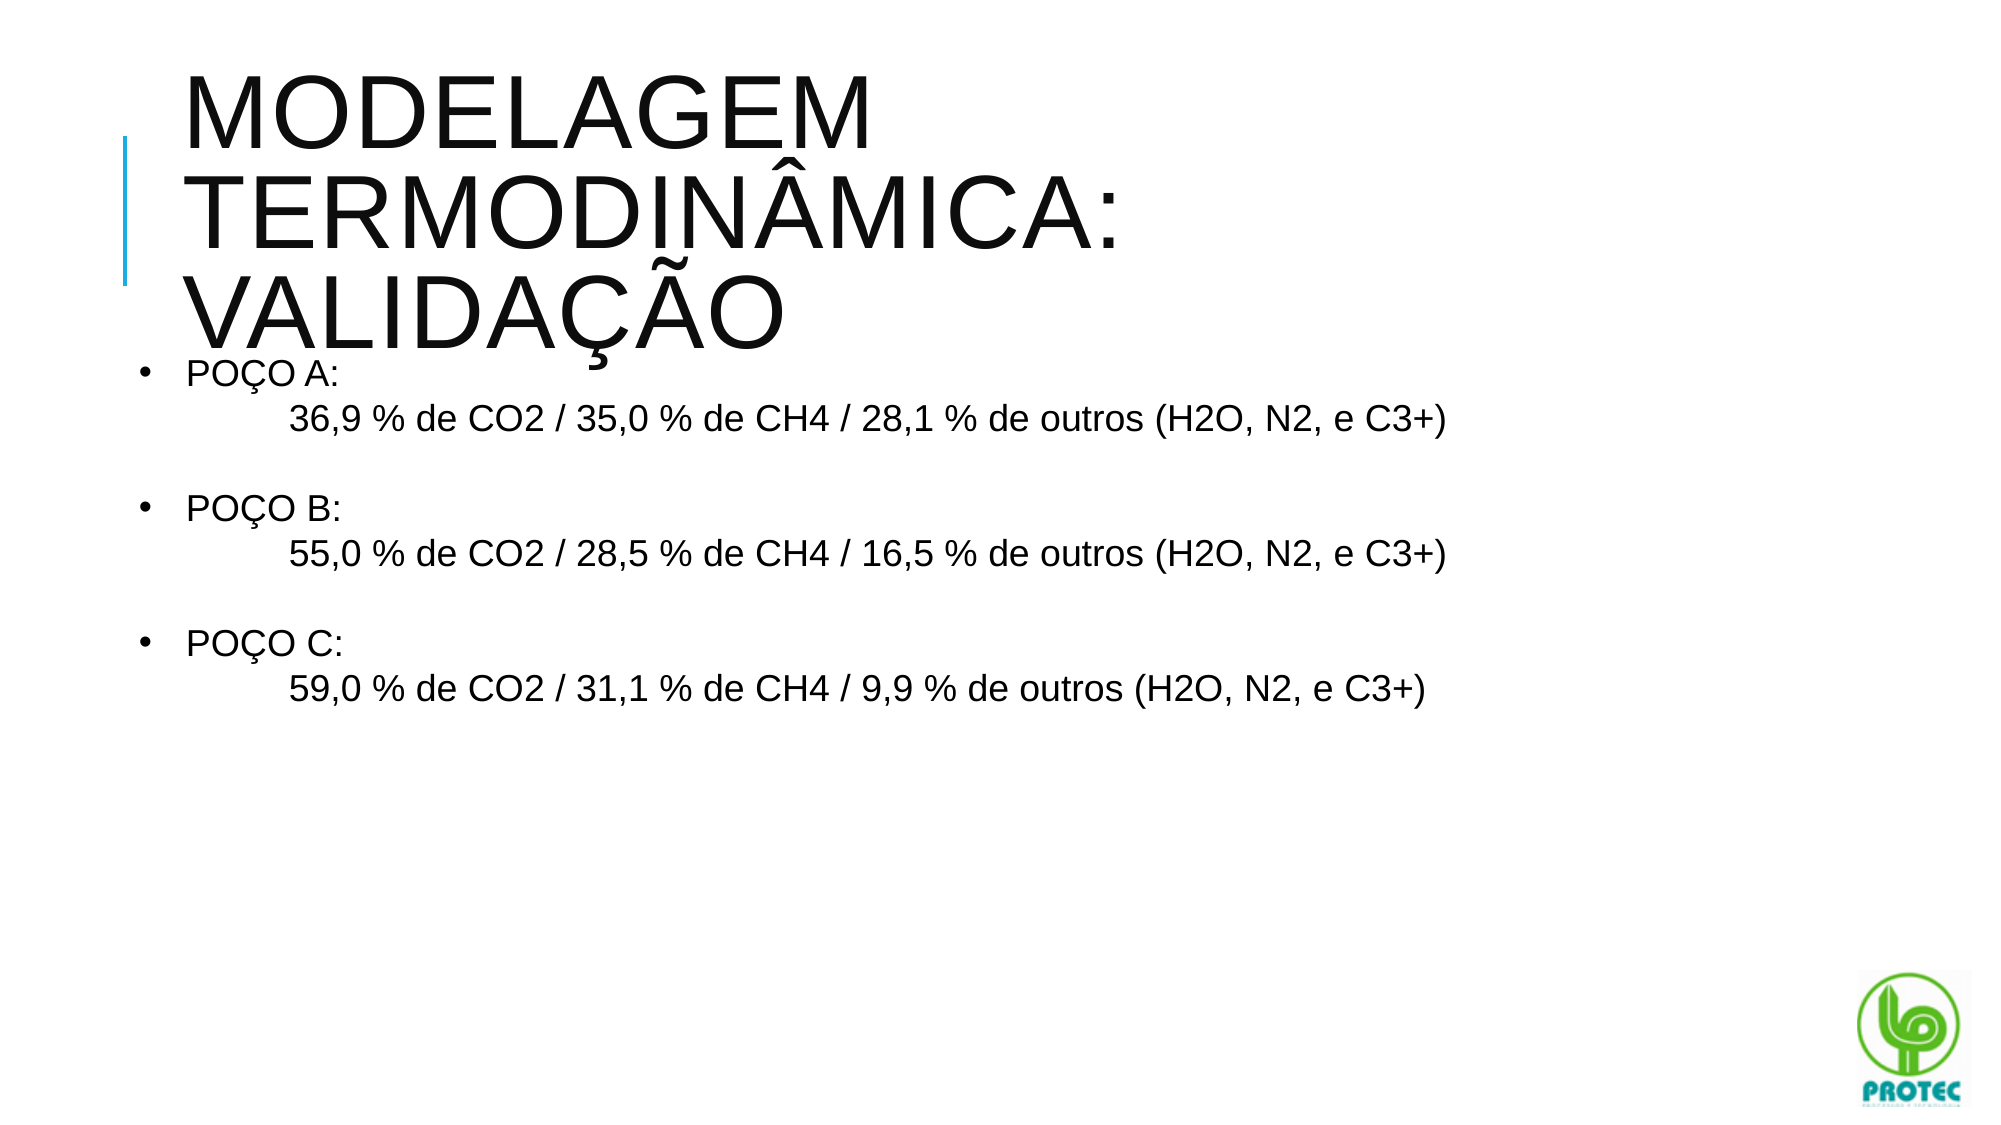

# Modelagem termodinâmica: Validação
POÇO A:
	36,9 % de CO2 / 35,0 % de CH4 / 28,1 % de outros (H2O, N2, e C3+)

POÇO B:
	55,0 % de CO2 / 28,5 % de CH4 / 16,5 % de outros (H2O, N2, e C3+)

POÇO C:
	59,0 % de CO2 / 31,1 % de CH4 / 9,9 % de outros (H2O, N2, e C3+)